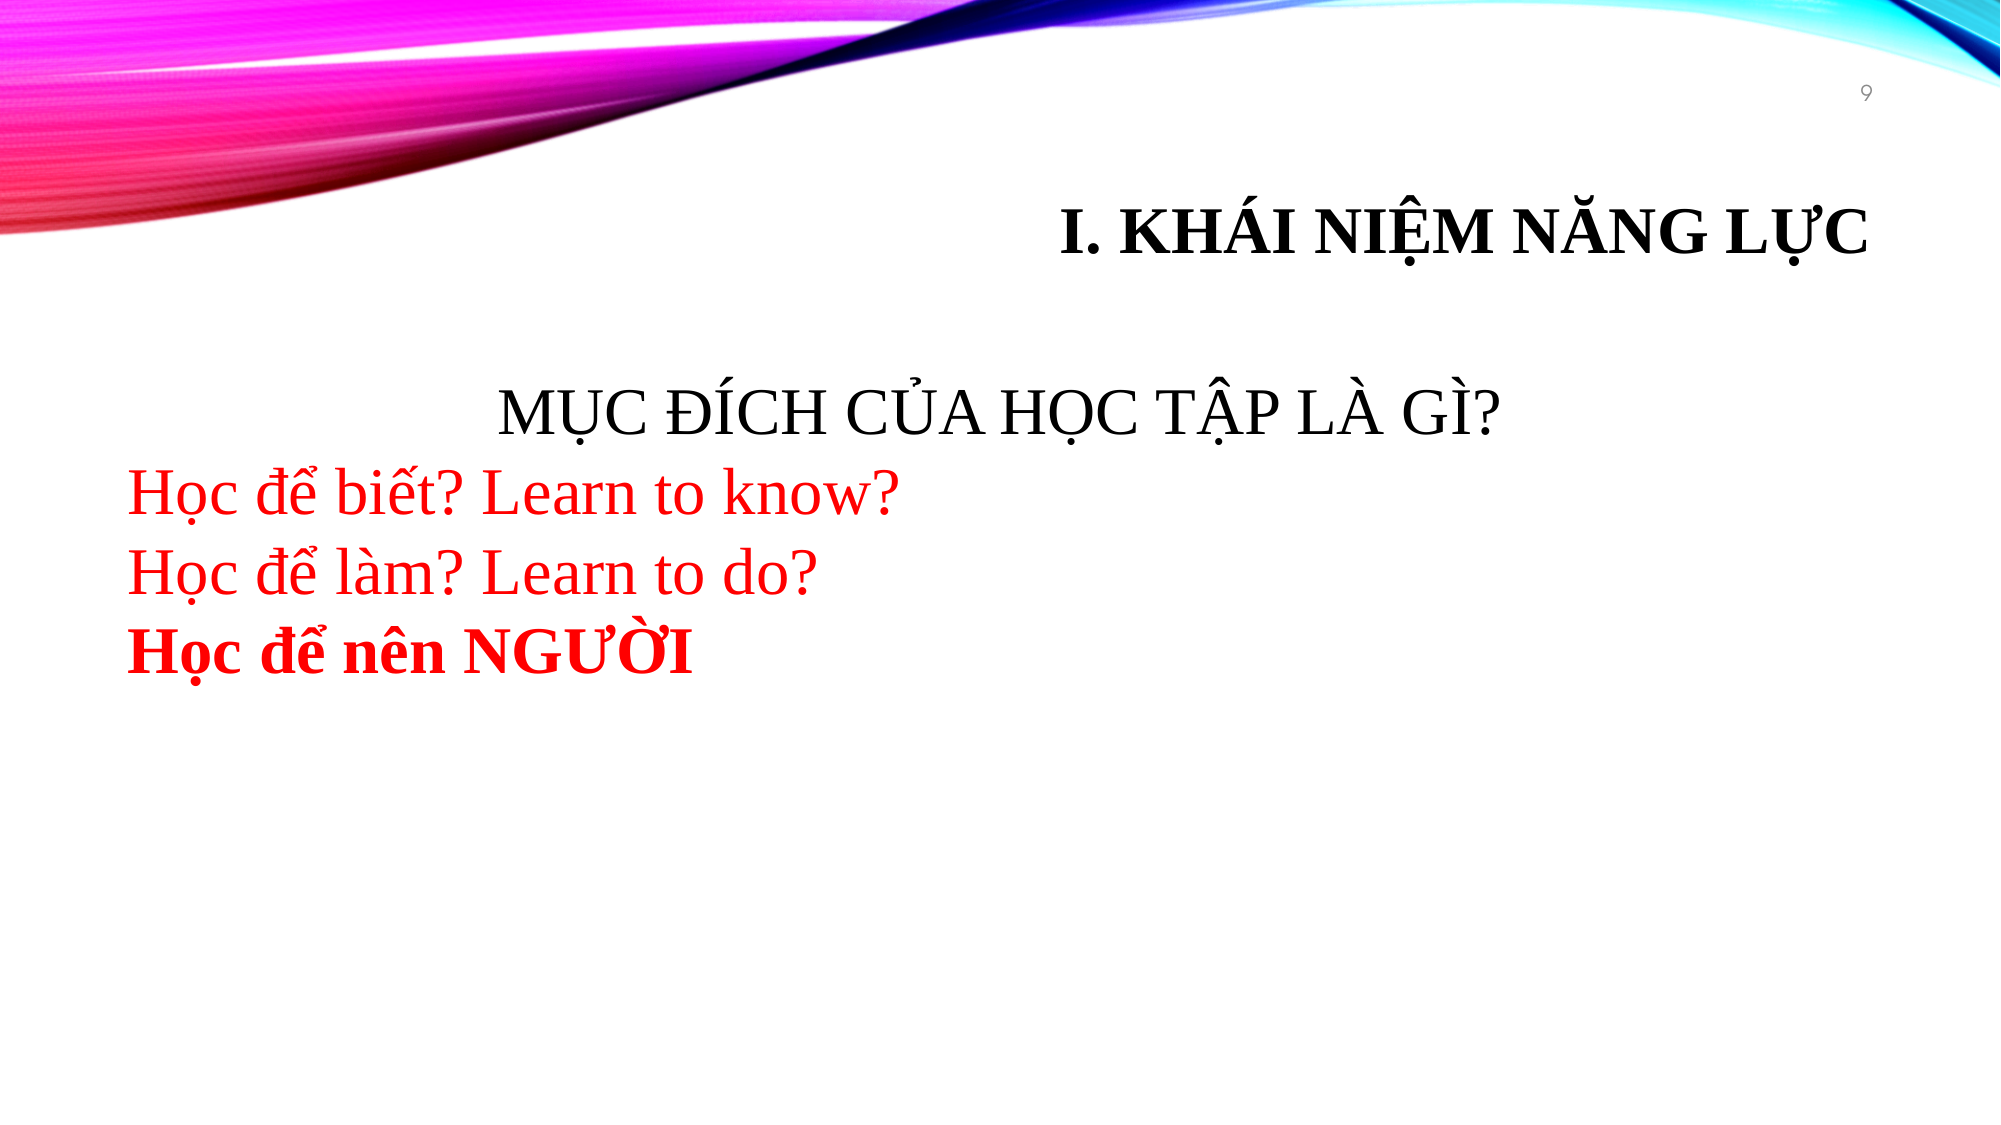

9
# I. KHÁI NIỆM NĂNG LỰC
MỤC ĐÍCH CỦA HỌC TẬP LÀ GÌ?
Học để biết? Learn to know?
Học để làm? Learn to do?
Học để nên NGƯỜI